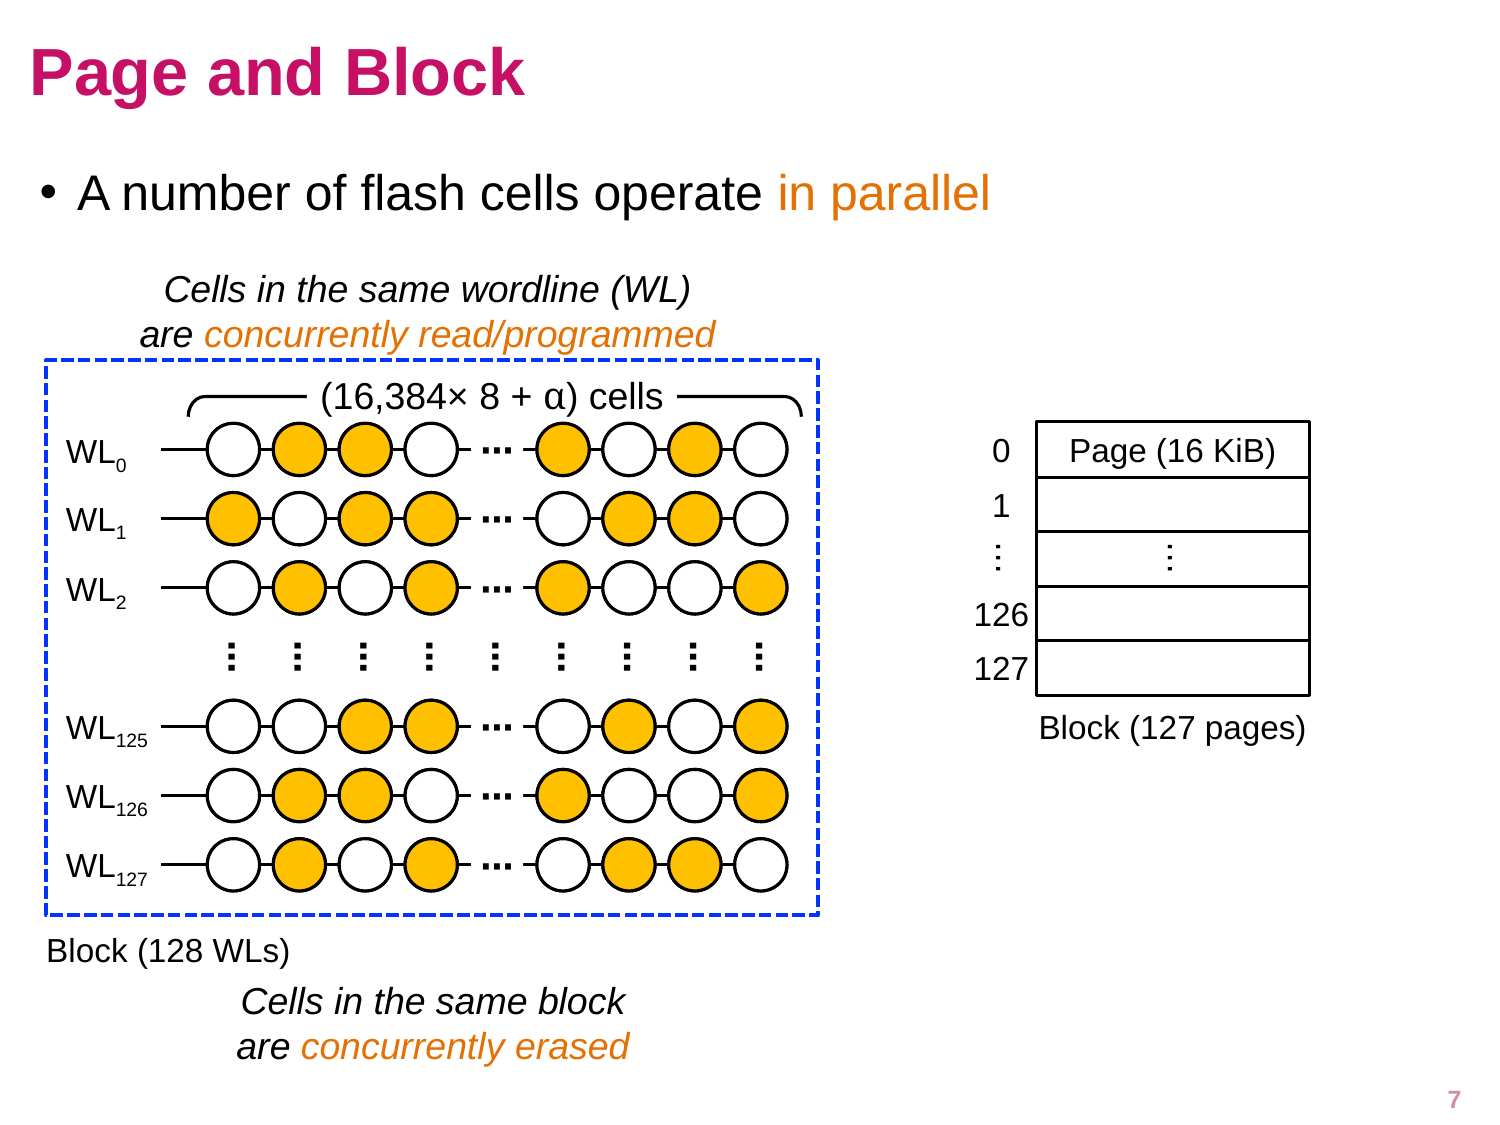

# Page and Block

A number of flash cells operate in parallel
Cells in the same wordline (WL)
are concurrently read/programmed

(16,384× 8 + α) cells
0
Page (16 KiB)
1

⋯
⋯
126

127

Block (127 pages)

⋯

⋯

WL0

⋯

⋯

WL1

⋯

⋯

WL2
⋯
⋯
⋯
⋯
⋯
⋯
⋯
⋯
⋯

⋯

⋯

WL125

⋯

⋯

WL126

⋯

⋯

WL127
Block (128 WLs)
Cells in the same block
are concurrently erased
7